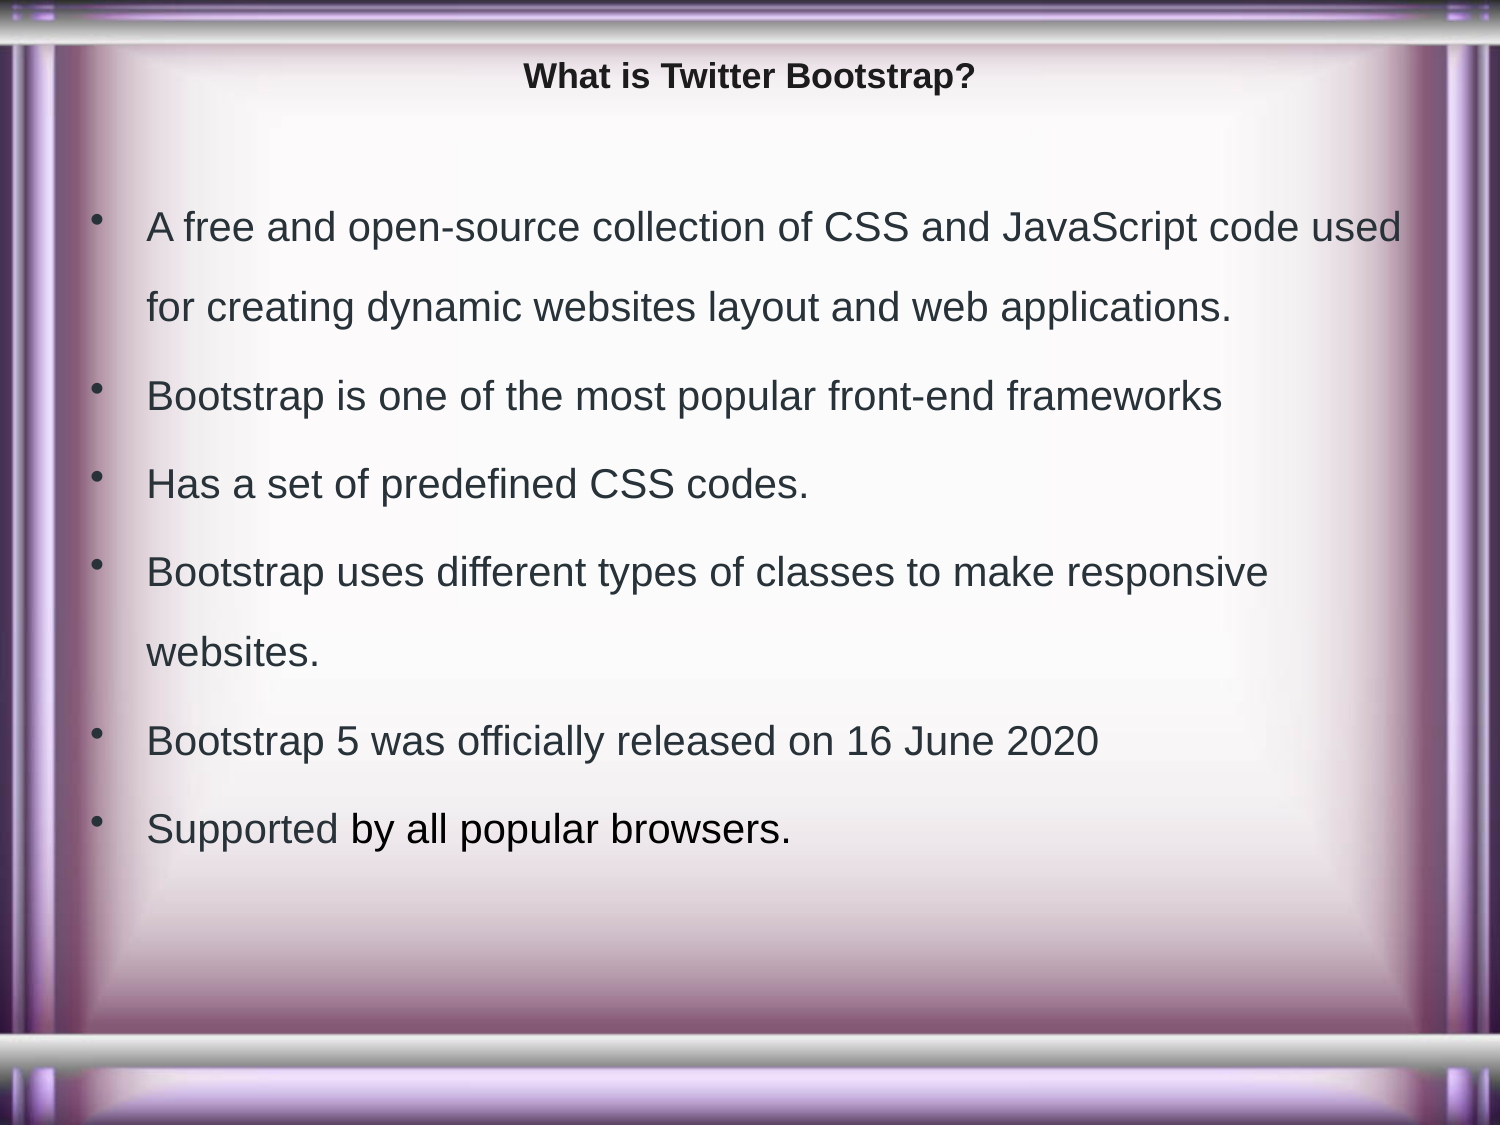

# What is Twitter Bootstrap?
A free and open-source collection of CSS and JavaScript code used for creating dynamic websites layout and web applications.
Bootstrap is one of the most popular front-end frameworks
Has a set of predefined CSS codes.
Bootstrap uses different types of classes to make responsive websites.
Bootstrap 5 was officially released on 16 June 2020
Supported by all popular browsers.